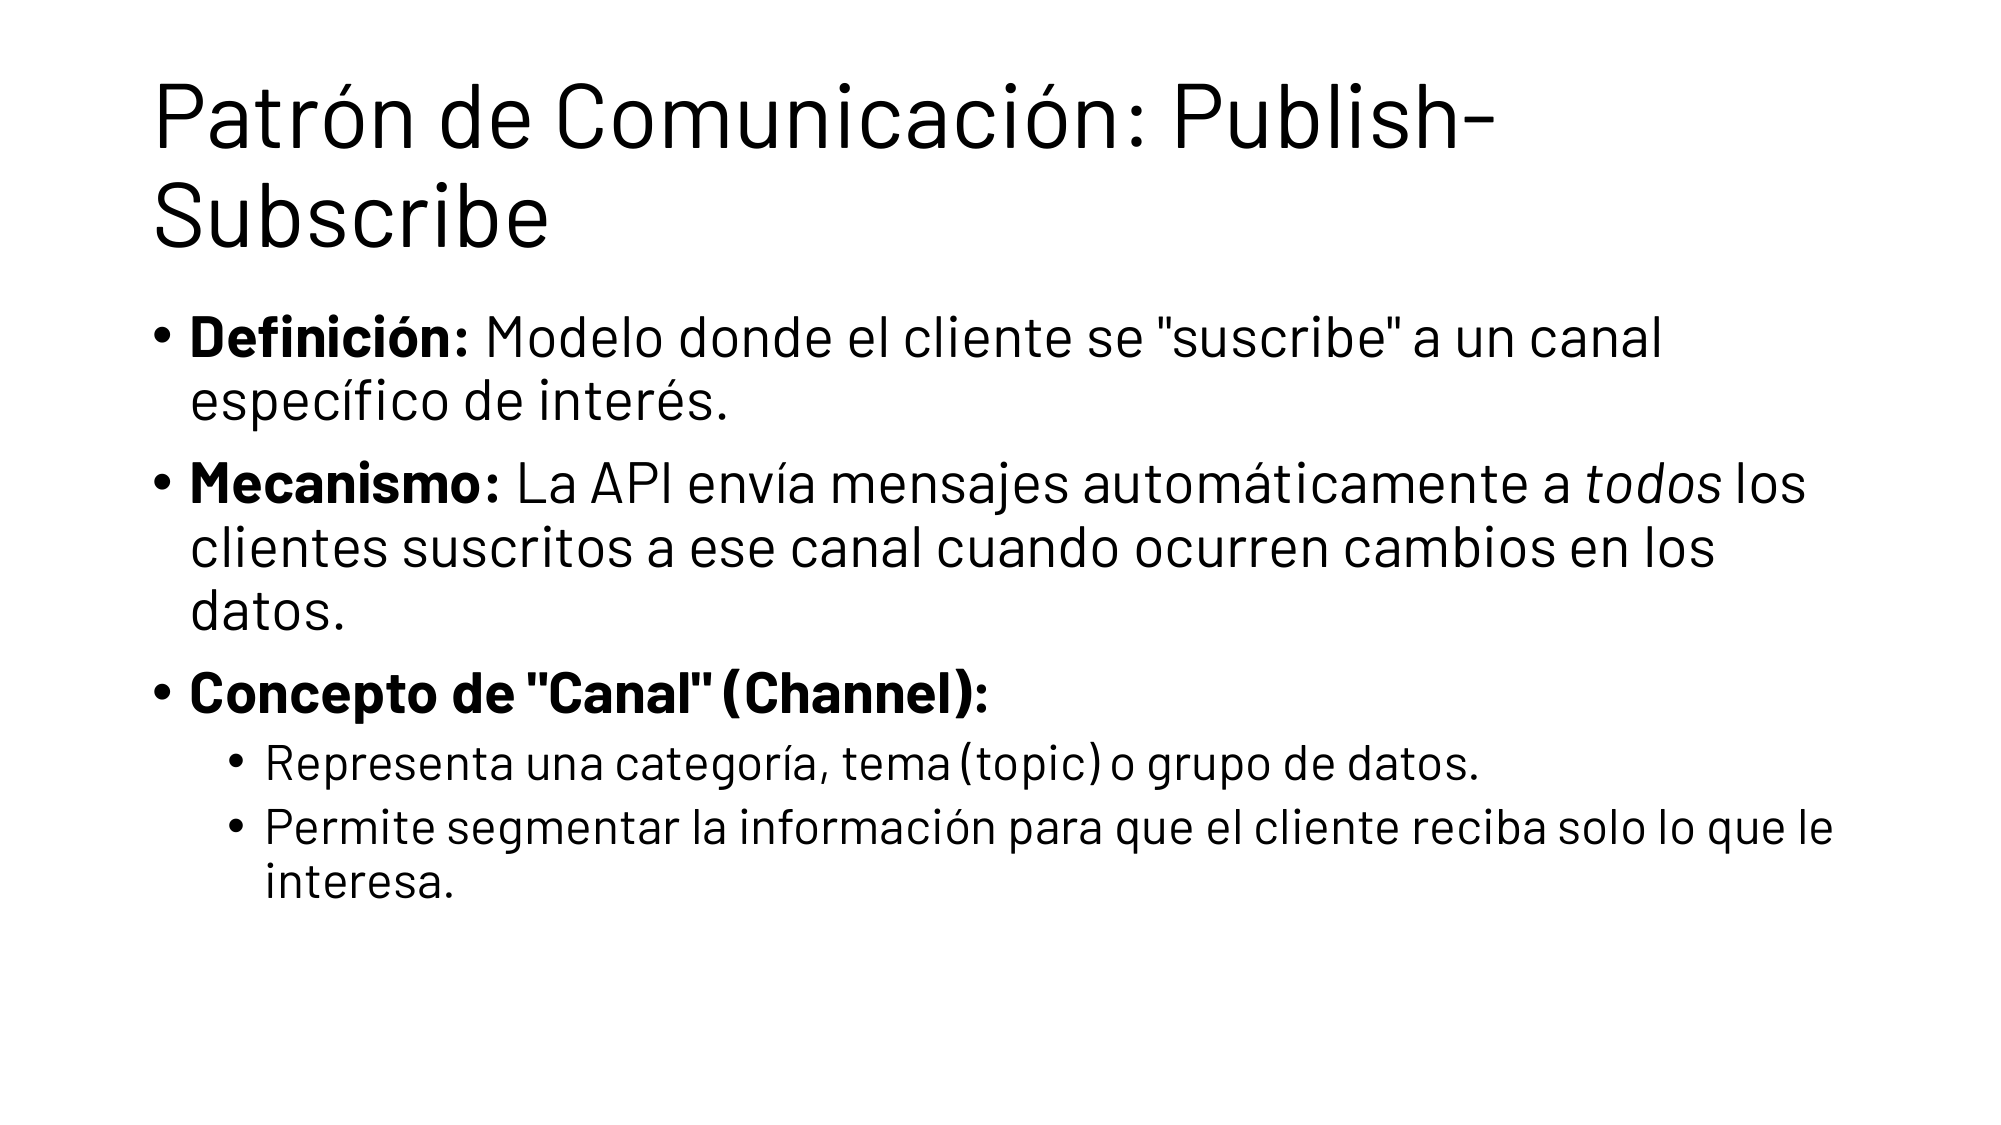

# Patrón de Comunicación: Publish-Subscribe
Definición: Modelo donde el cliente se "suscribe" a un canal específico de interés.
Mecanismo: La API envía mensajes automáticamente a todos los clientes suscritos a ese canal cuando ocurren cambios en los datos.
Concepto de "Canal" (Channel):
Representa una categoría, tema (topic) o grupo de datos.
Permite segmentar la información para que el cliente reciba solo lo que le interesa.